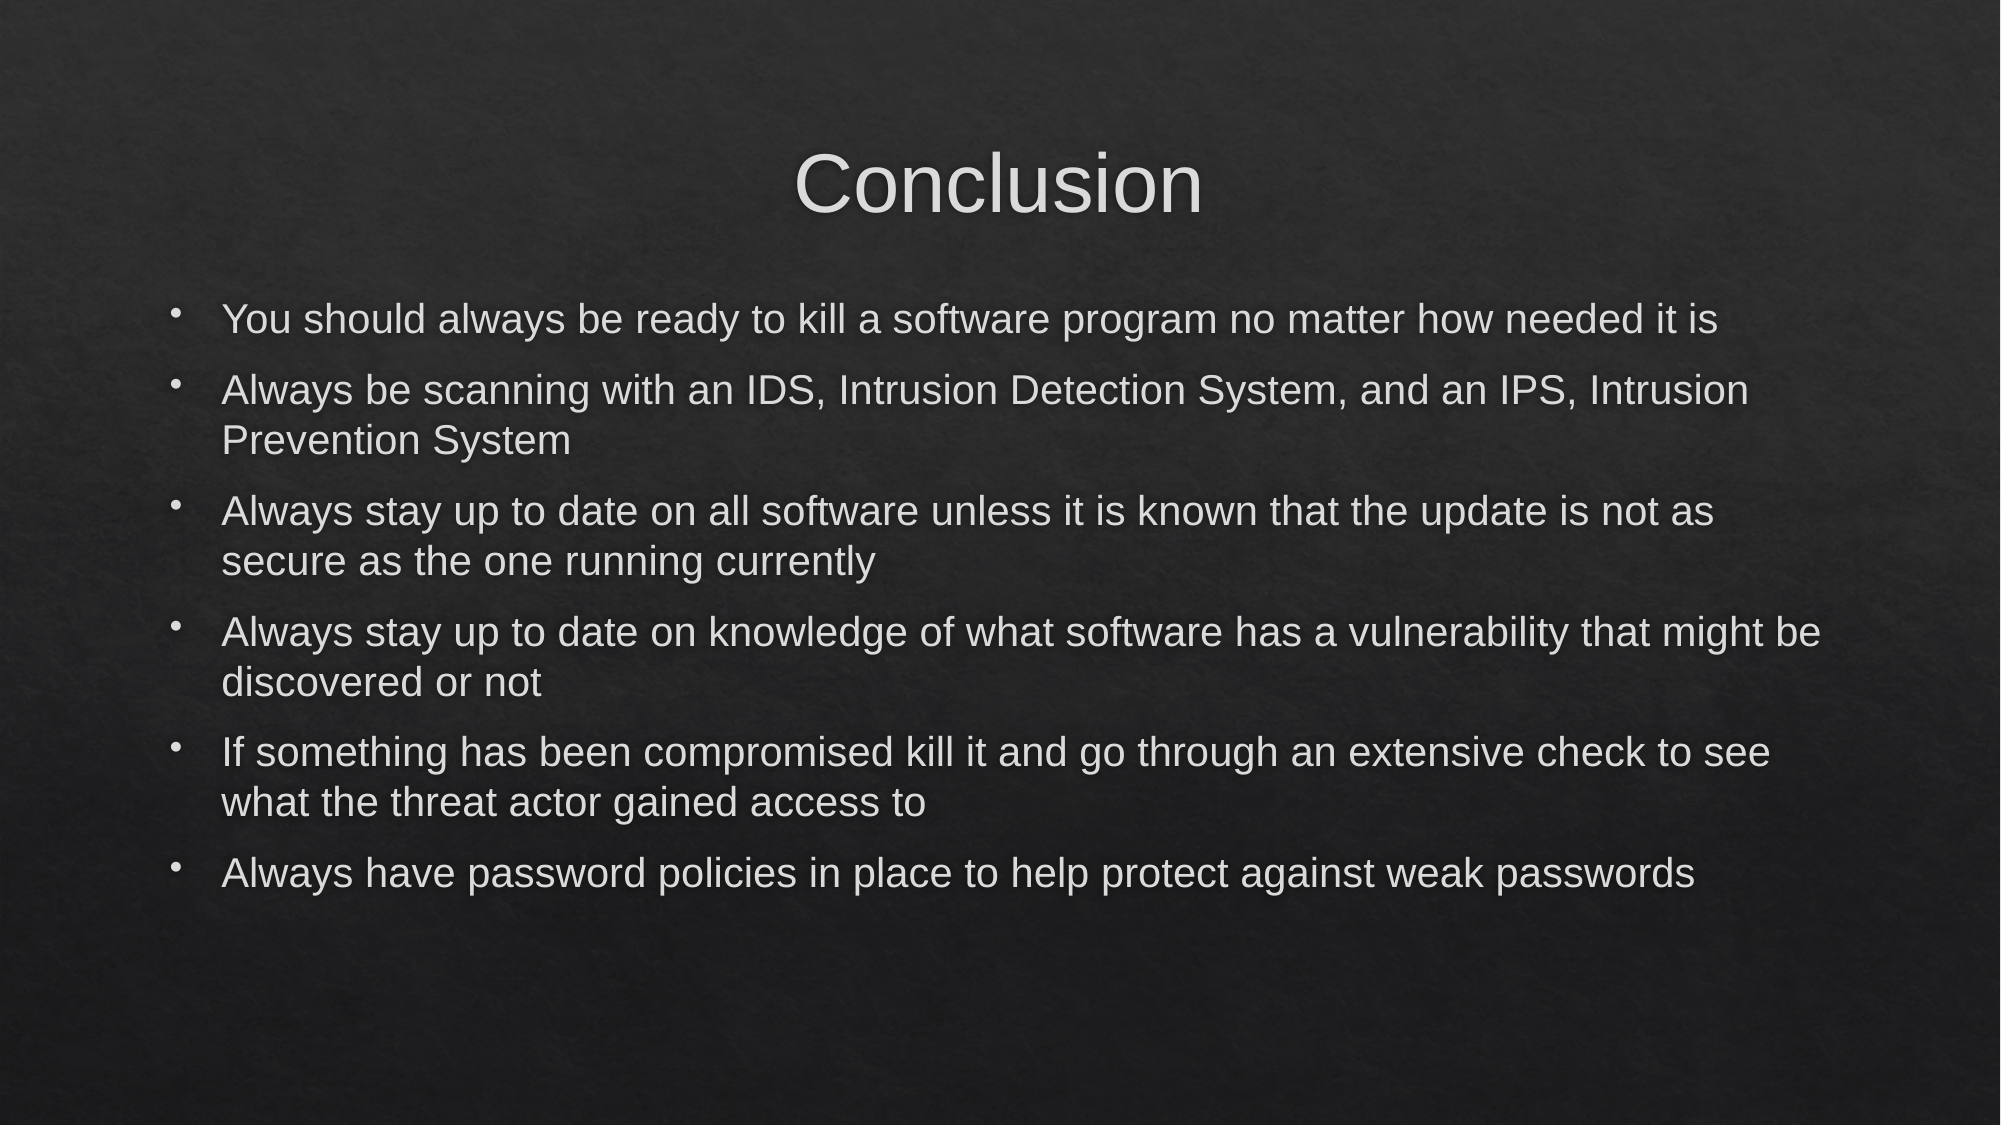

# Conclusion
You should always be ready to kill a software program no matter how needed it is
Always be scanning with an IDS, Intrusion Detection System, and an IPS, Intrusion Prevention System
Always stay up to date on all software unless it is known that the update is not as secure as the one running currently
Always stay up to date on knowledge of what software has a vulnerability that might be discovered or not
If something has been compromised kill it and go through an extensive check to see what the threat actor gained access to
Always have password policies in place to help protect against weak passwords